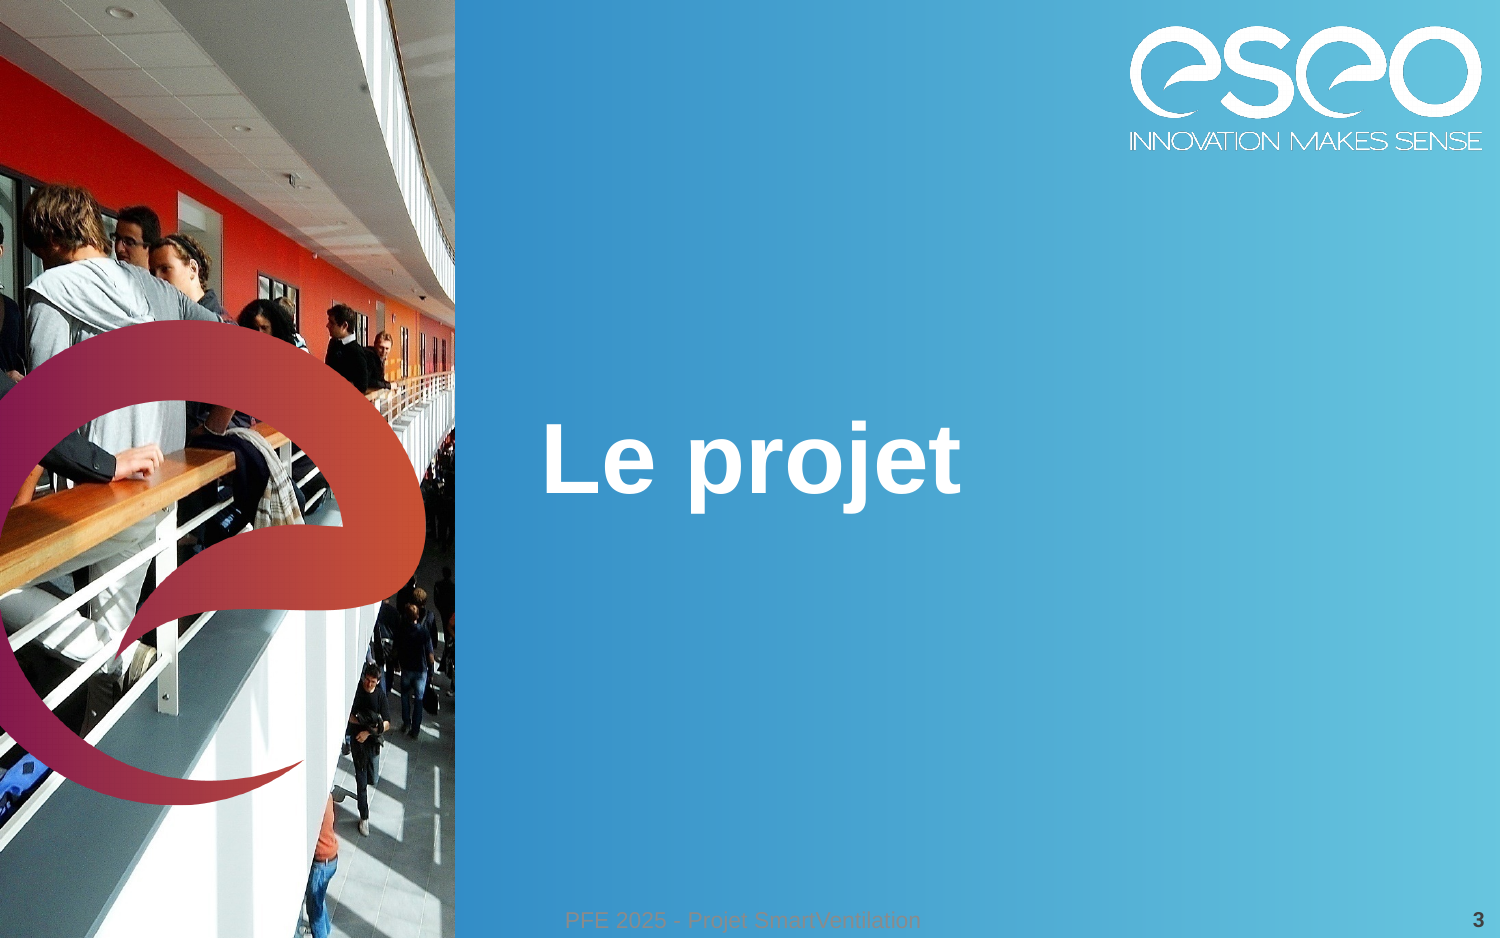

Le projet
PFE 2025 - Projet SmartVentilation
3